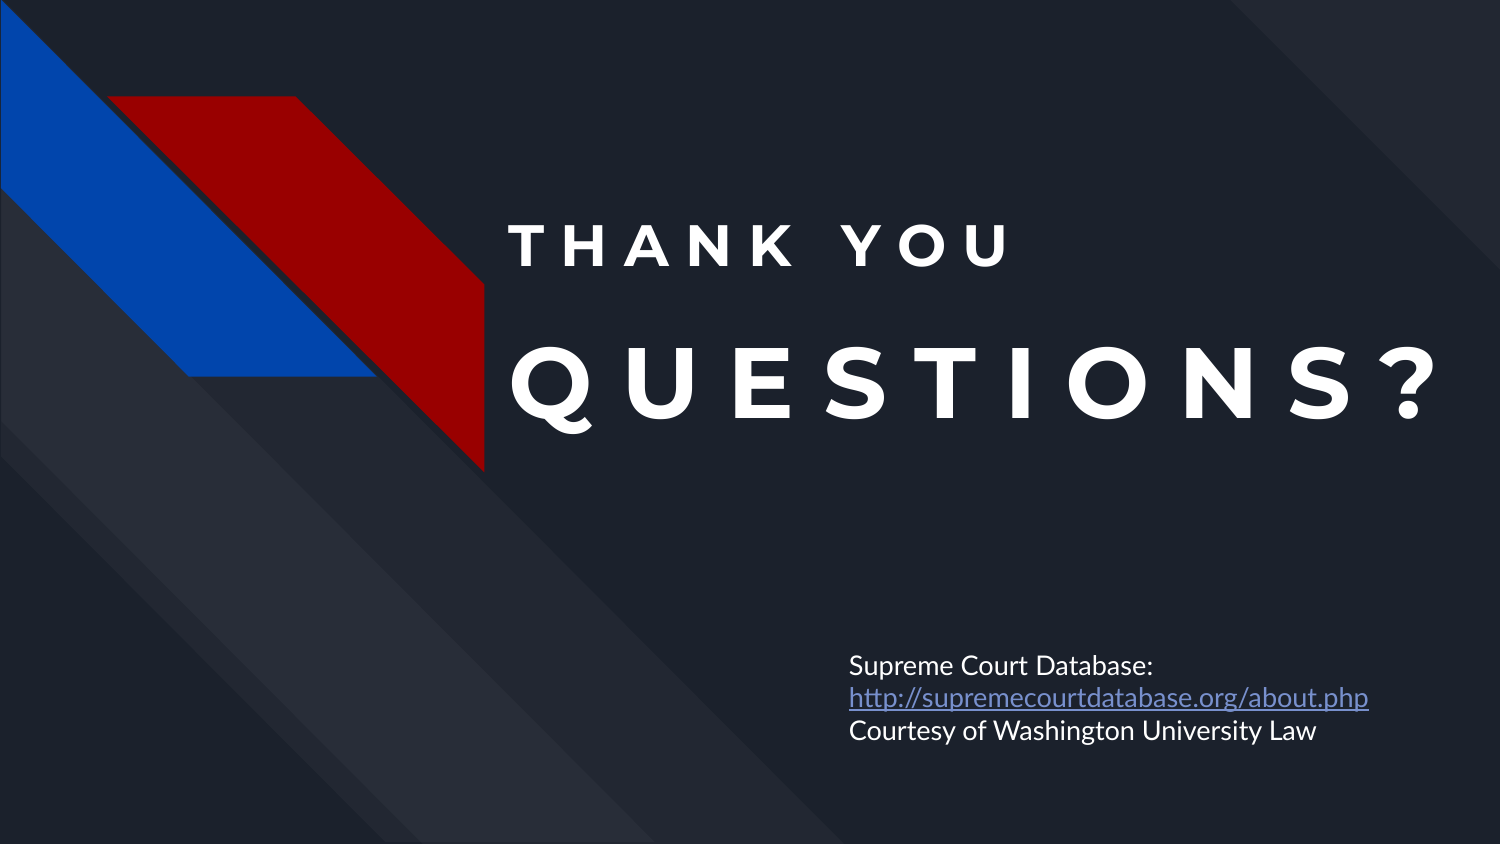

# T H A N K   Y O U
Q U E S T I O N S ?
Supreme Court Database:
http://supremecourtdatabase.org/about.php
Courtesy of Washington University Law